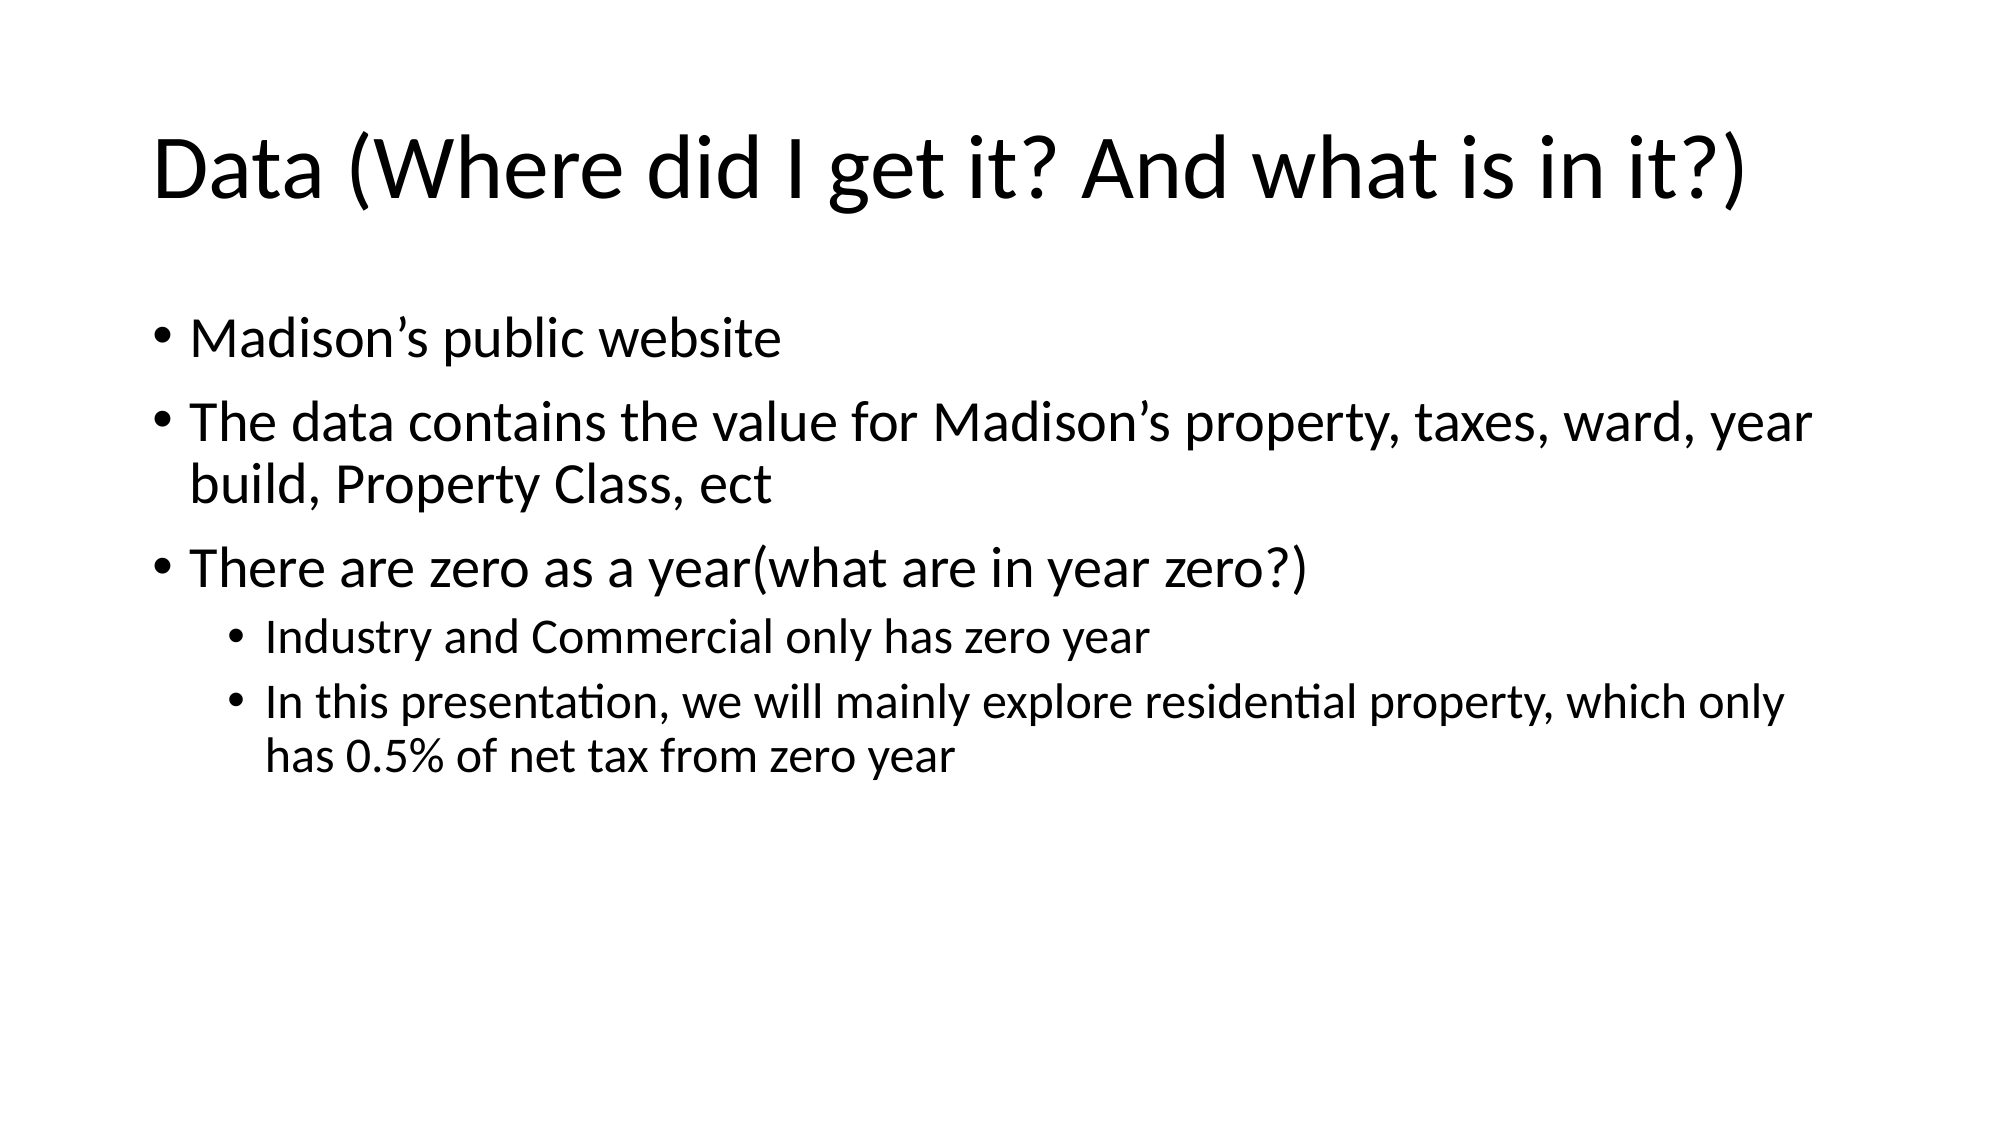

# Data (Where did I get it? And what is in it?)
Madison’s public website
The data contains the value for Madison’s property, taxes, ward, year build, Property Class, ect
There are zero as a year(what are in year zero?)
Industry and Commercial only has zero year
In this presentation, we will mainly explore residential property, which only has 0.5% of net tax from zero year